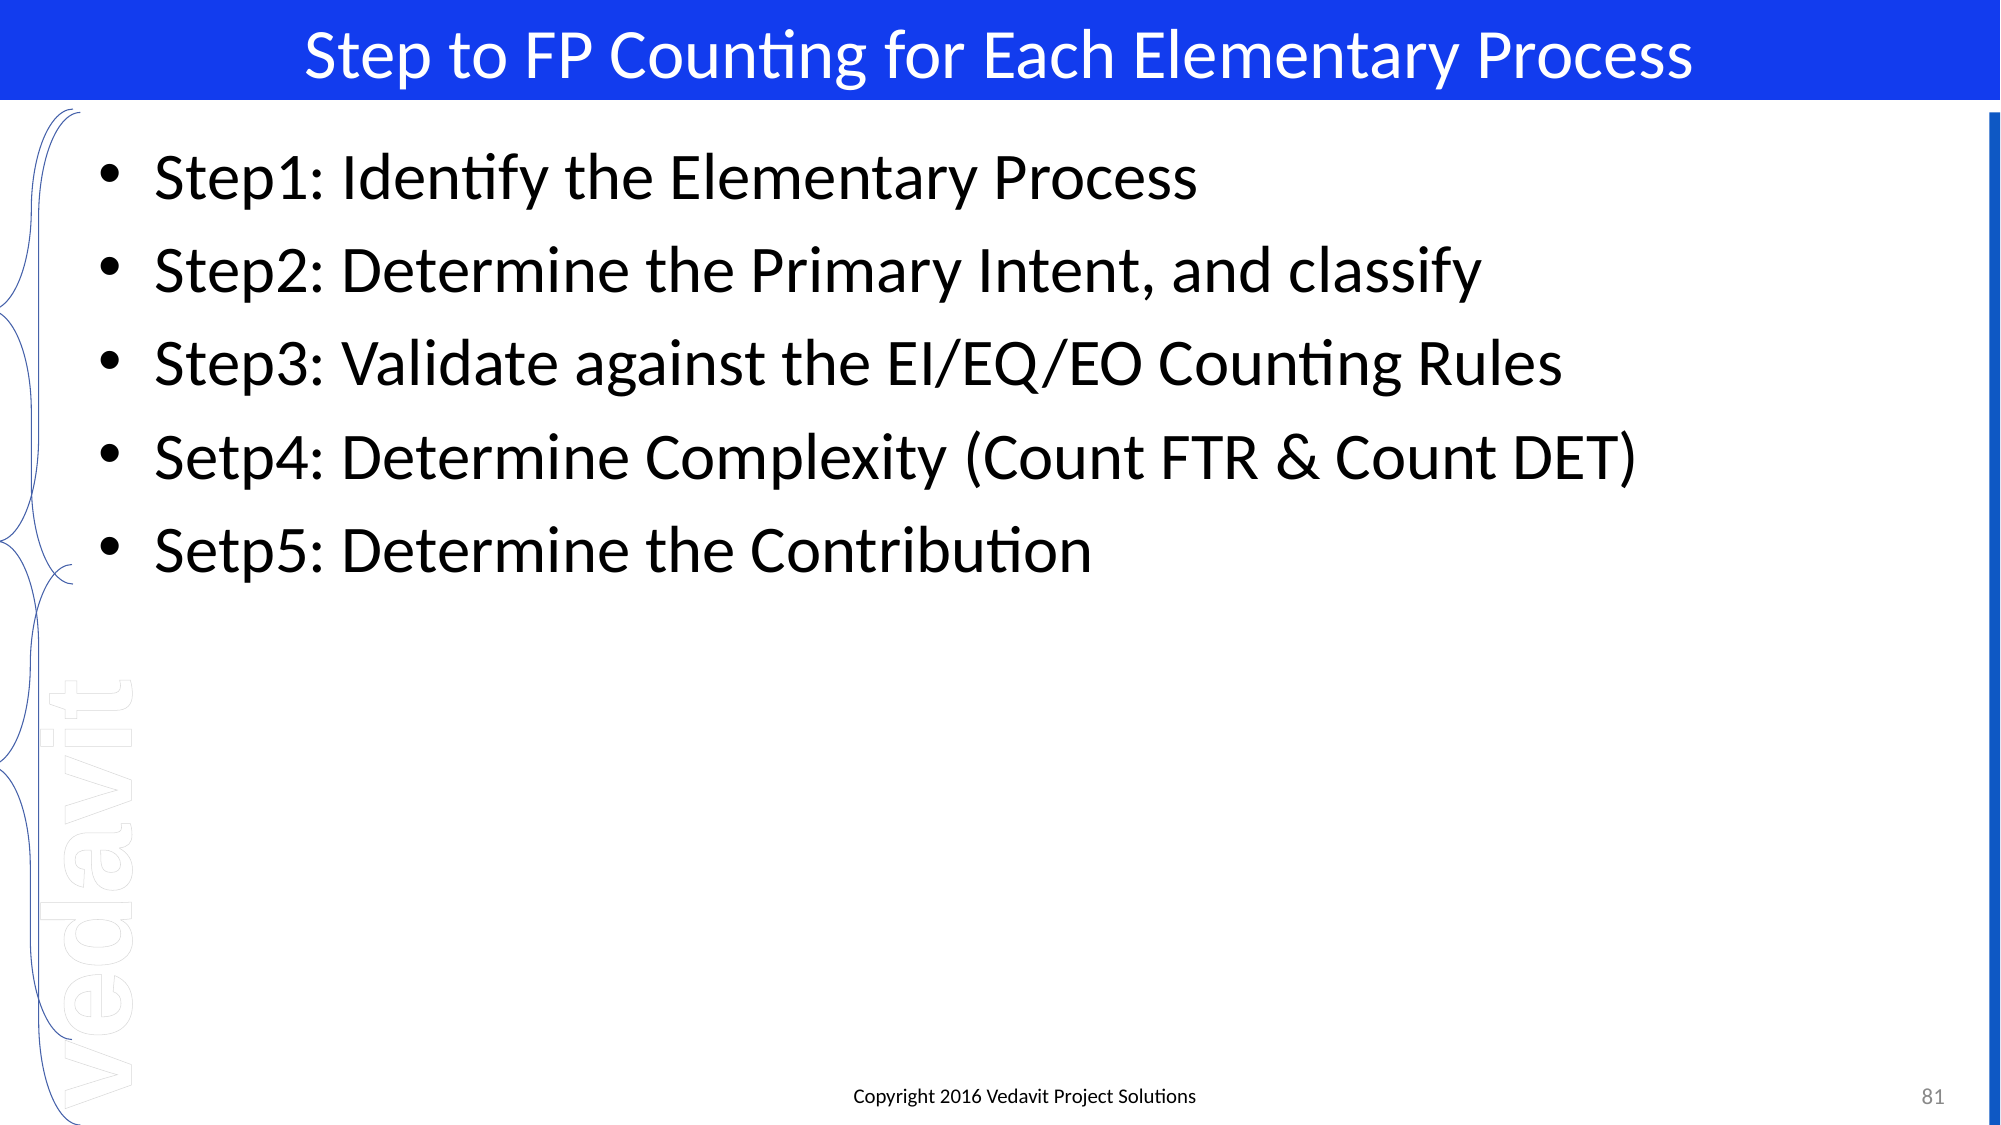

# Step to FP Counting for Each Elementary Process

Step1: Identify the Elementary Process
Step2: Determine the Primary Intent, and classify
Step3: Validate against the EI/EQ/EO Counting Rules
Setp4: Determine Complexity (Count FTR & Count DET)
Setp5: Determine the Contribution
81